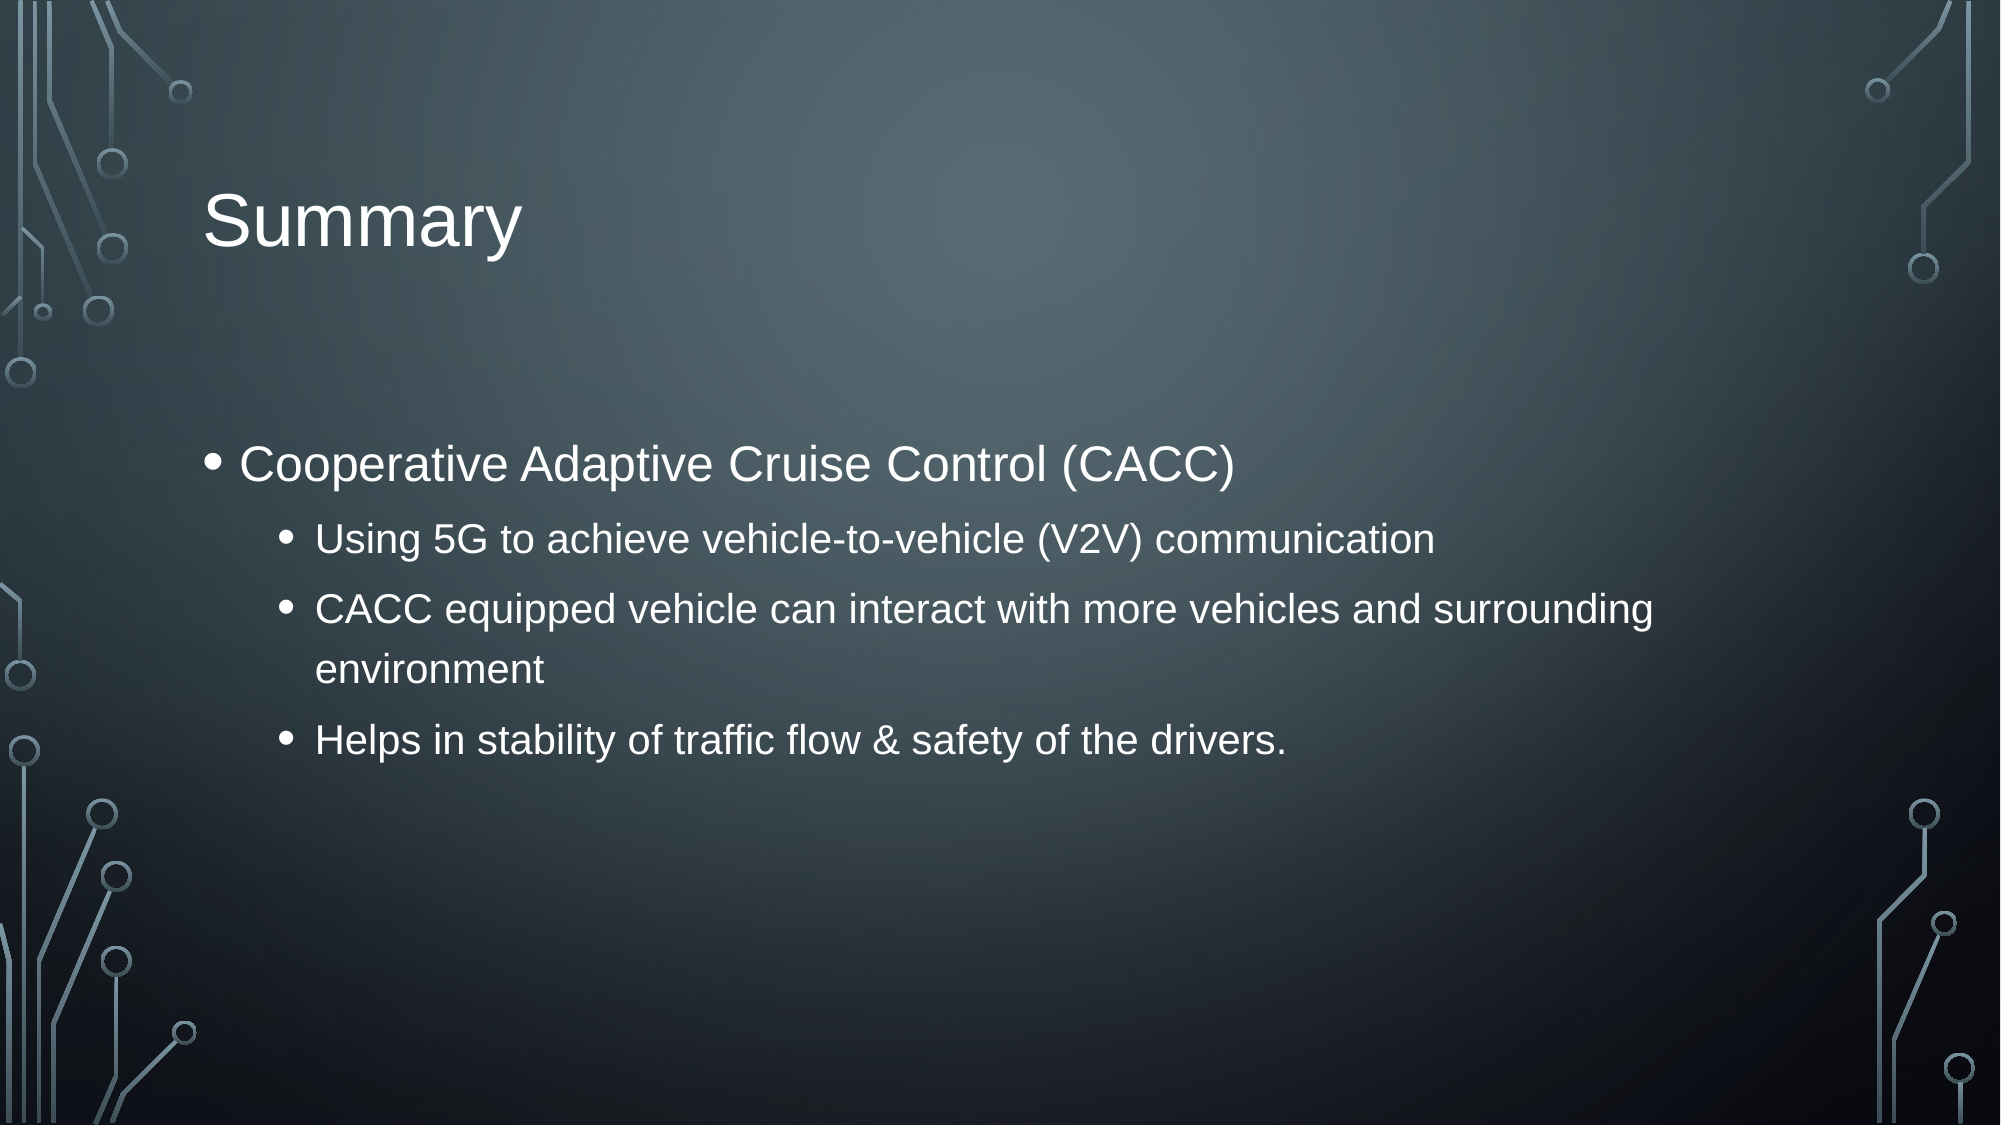

# Summary

Cooperative Adaptive Cruise Control (CACC)
Using 5G to achieve vehicle-to-vehicle (V2V) communication
CACC equipped vehicle can interact with more vehicles and surrounding environment
Helps in stability of traffic flow & safety of the drivers.